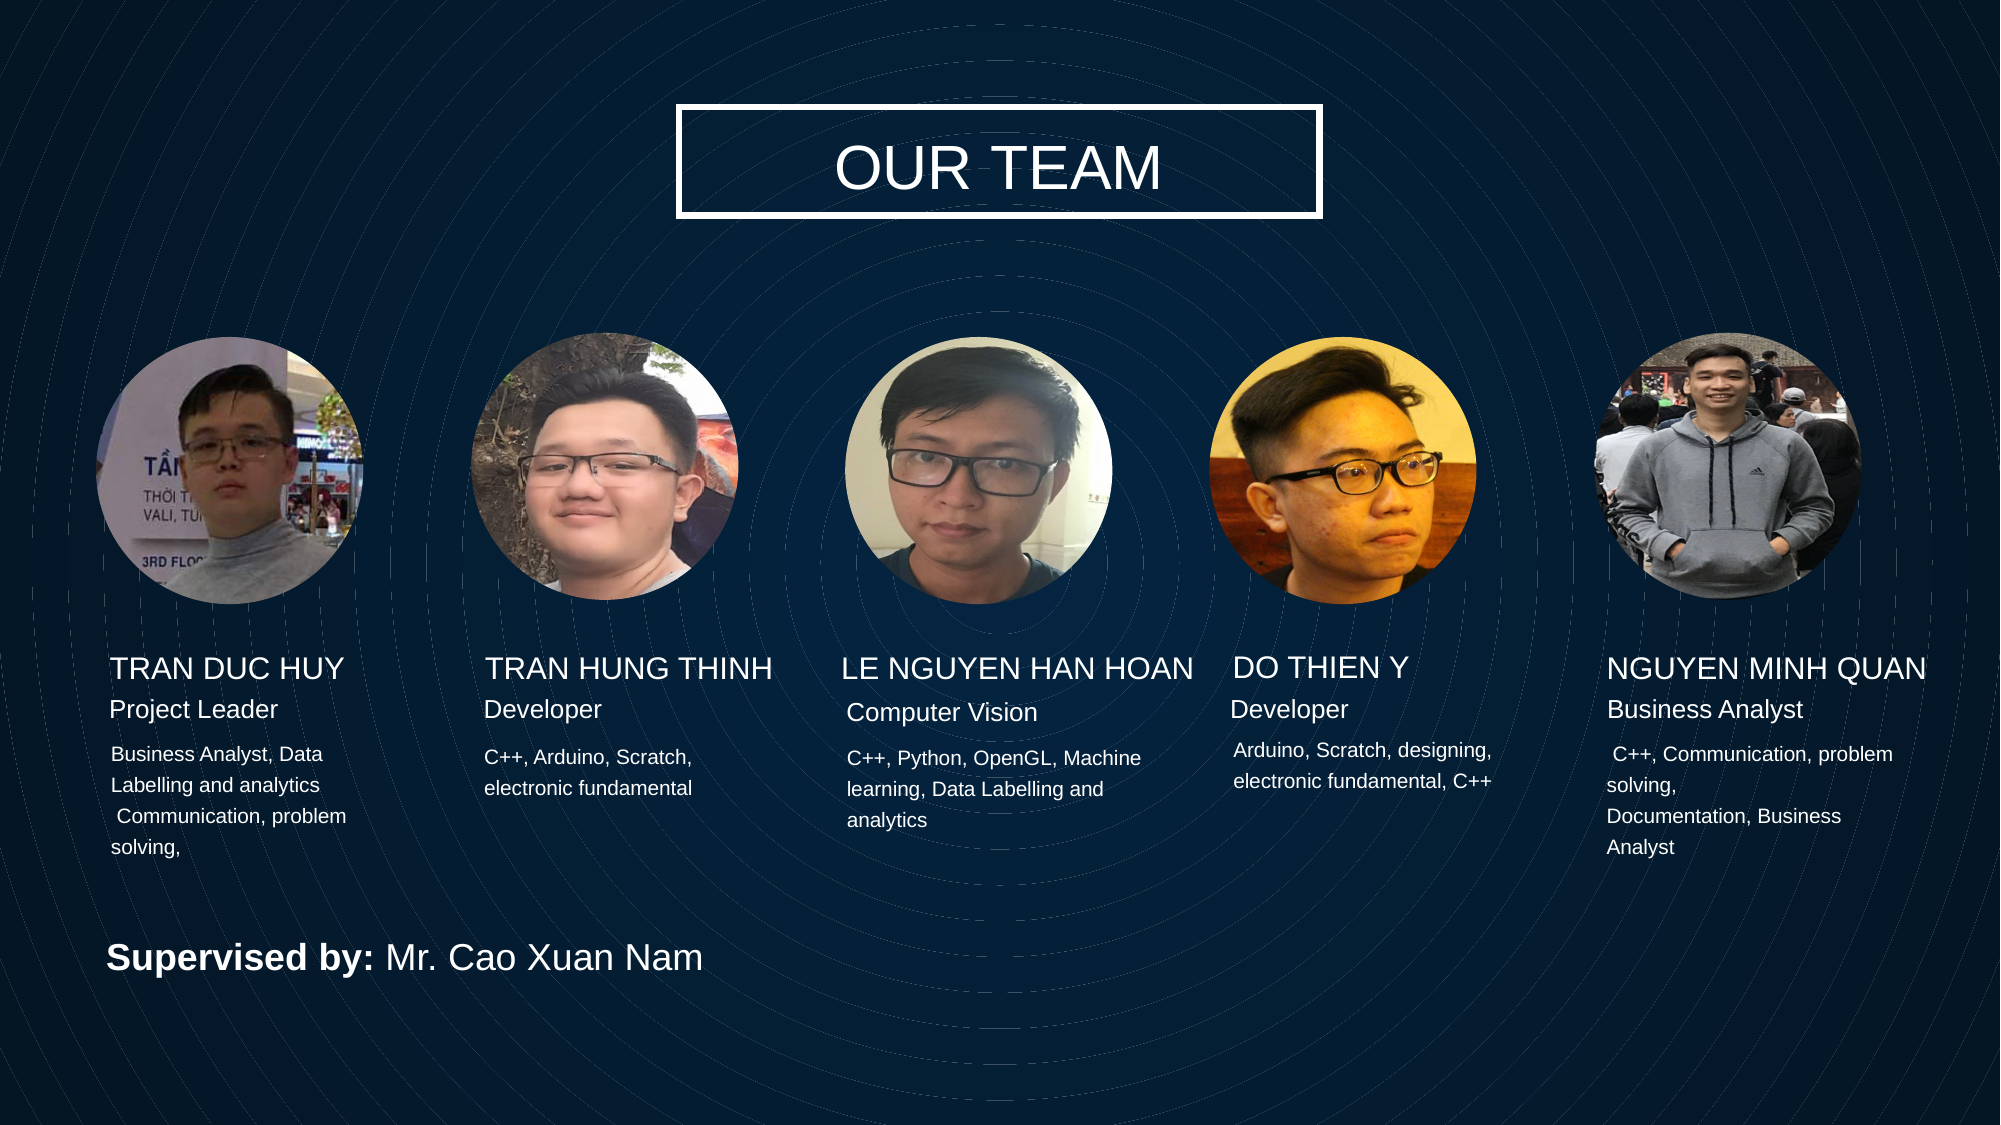

OUR TEAM

DO THIEN Y
TRAN DUC HUY
TRAN HUNG THINH
LE NGUYEN HAN HOAN
NGUYEN MINH QUAN
Developer
Developer
Business Analyst
Project Leader
Computer Vision
Arduino, Scratch, designing,
electronic fundamental, C++
Business Analyst, Data Labelling and analytics
 Communication, problem solving,
 C++, Communication, problem solving,
Documentation, Business Analyst
C++, Arduino, Scratch,
electronic fundamental
C++, Python, OpenGL, Machine learning, Data Labelling and analytics
Supervised by: Mr. Cao Xuan Nam